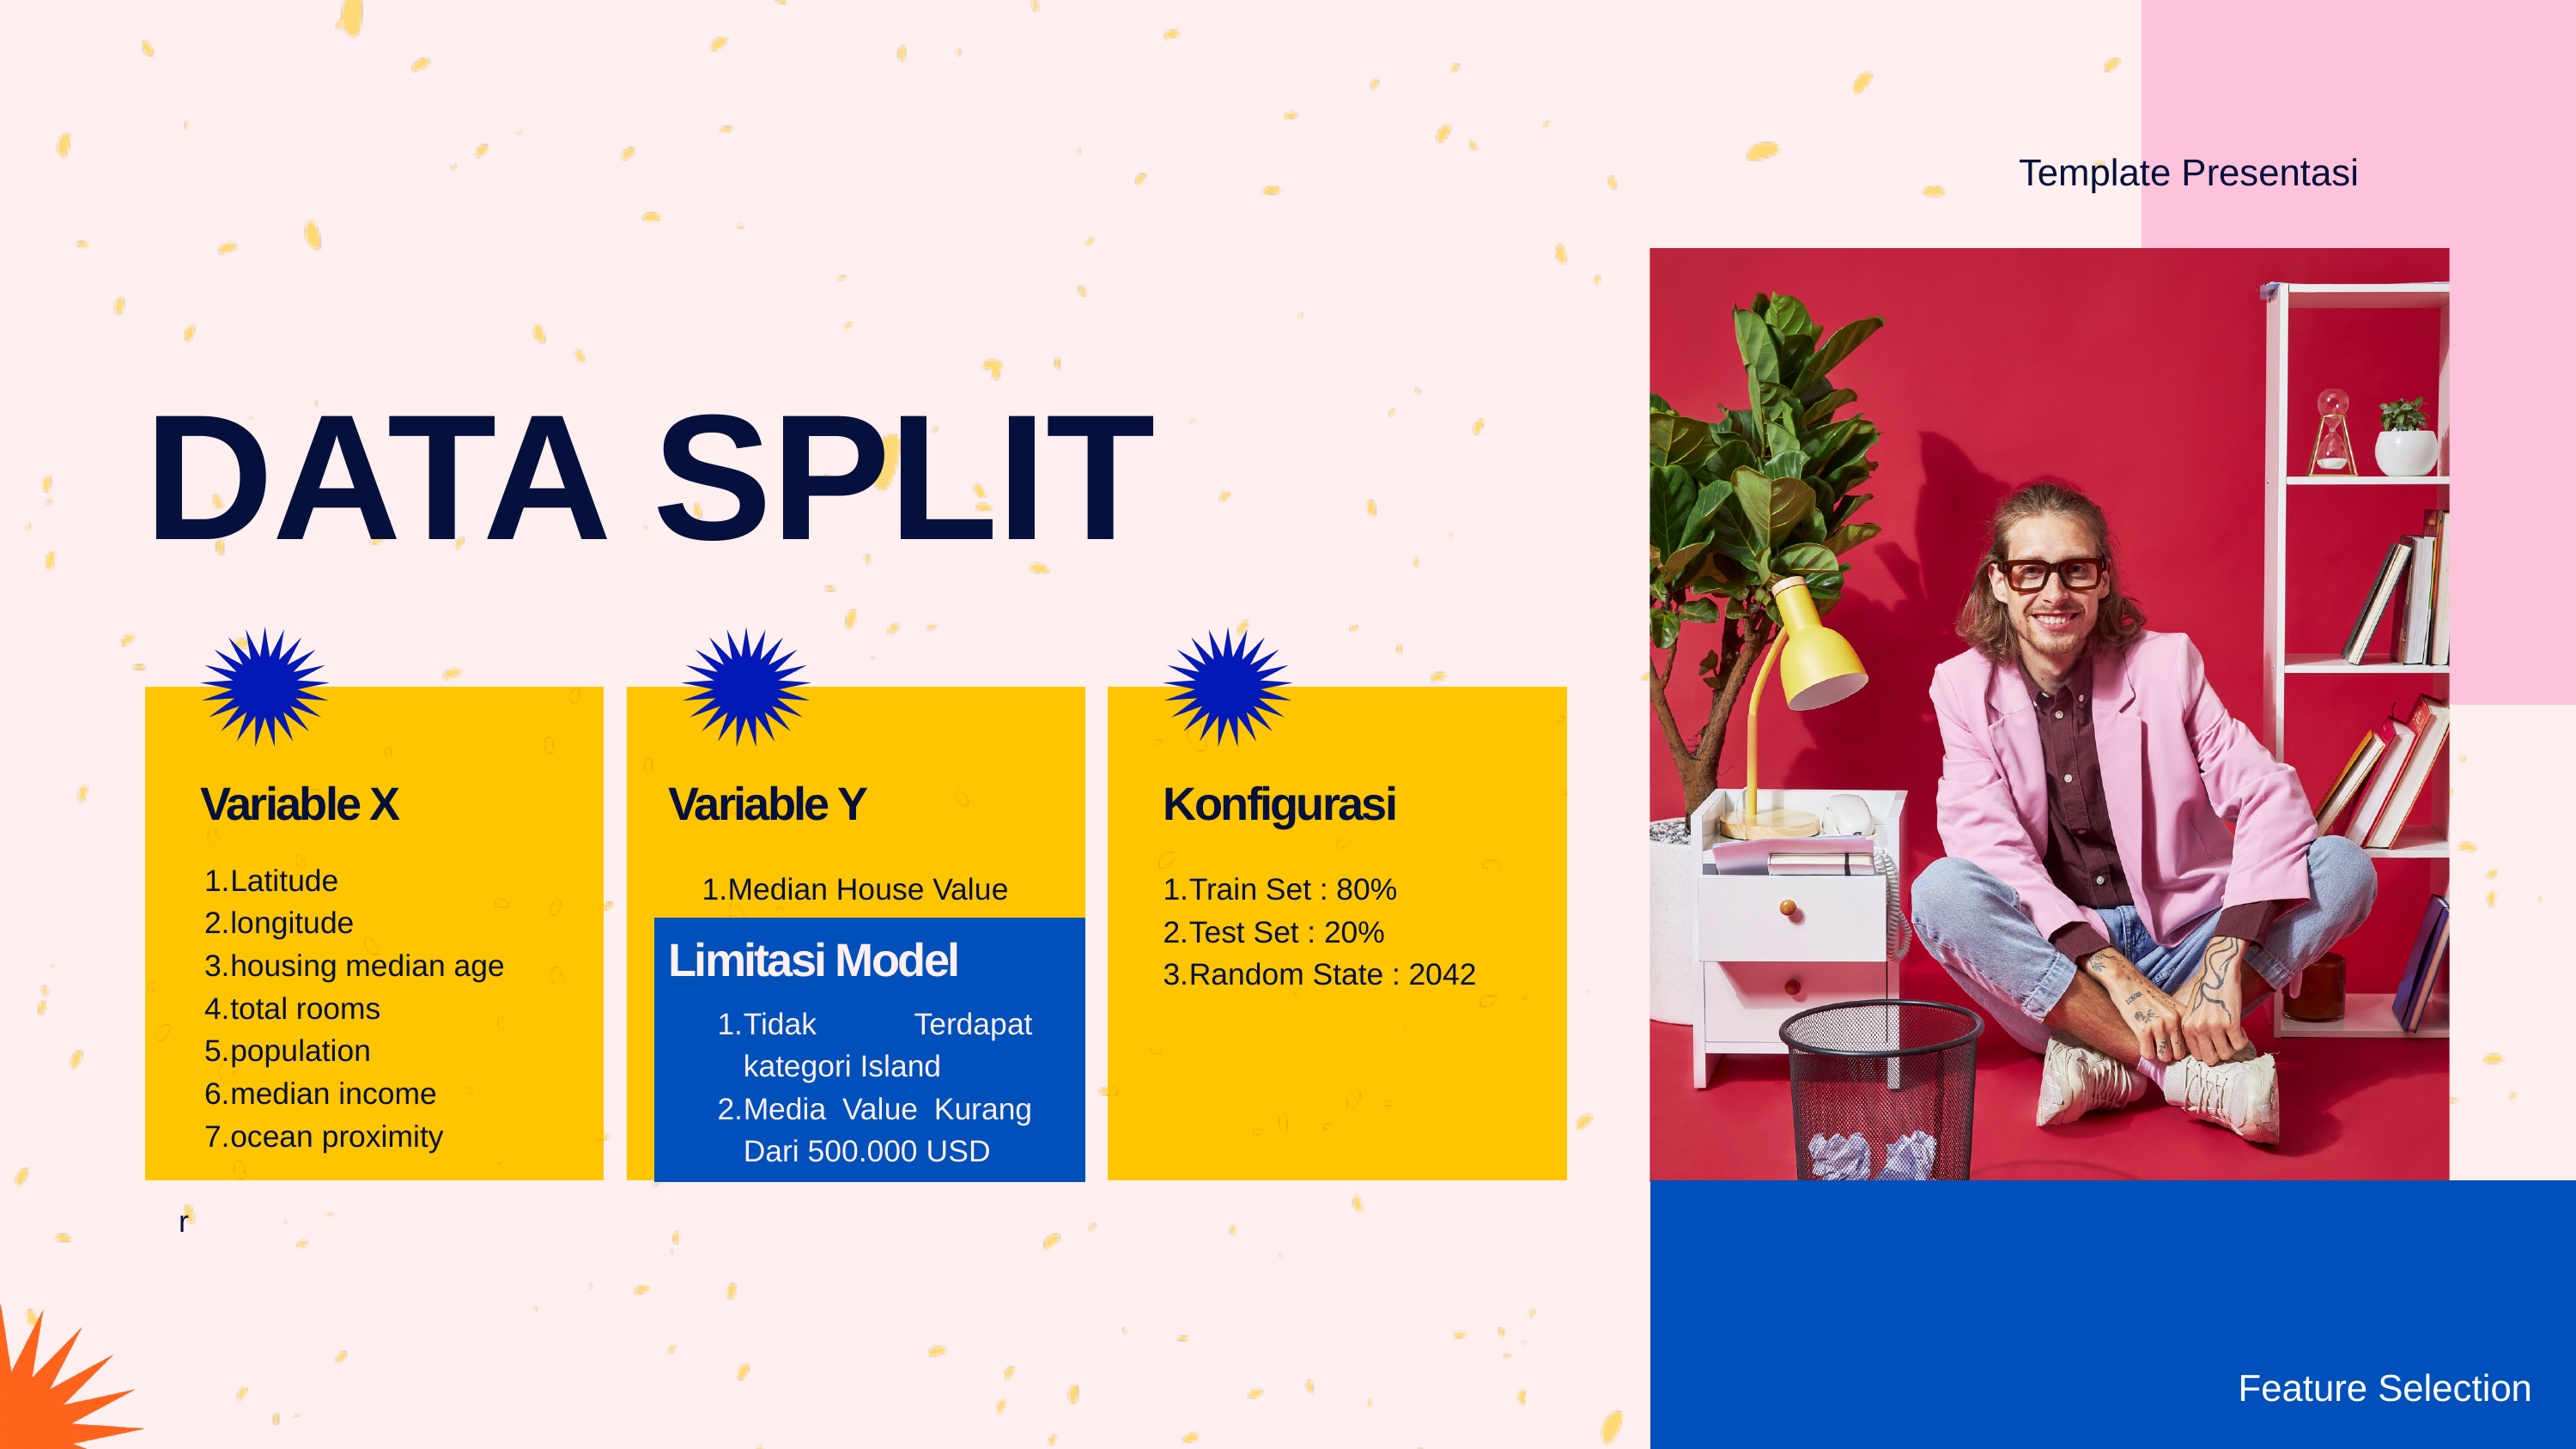

Template Presentasi

DATA SPLIT

Variable Y
Variable X
Konfigurasi
Latitude
longitude
housing median age
total rooms
population
median income
ocean proximity

r
Median House Value
Train Set : 80%
Test Set : 20%
Random State : 2042

Limitasi Model
Tidak Terdapat kategori Island
Media Value Kurang Dari 500.000 USD

Feature Selection